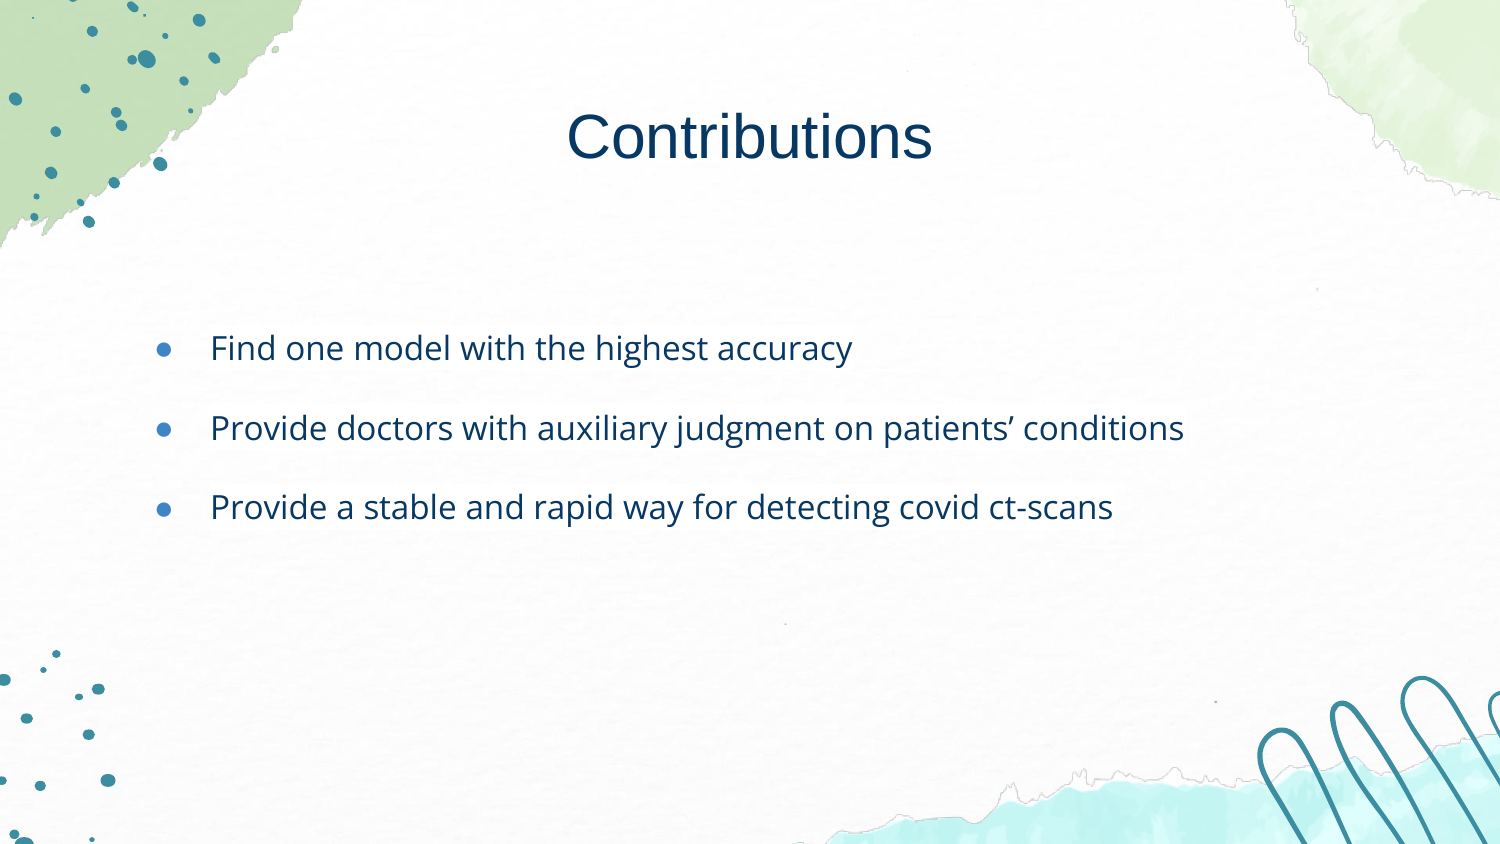

Contributions
Find one model with the highest accuracy
Provide doctors with auxiliary judgment on patients’ conditions
Provide a stable and rapid way for detecting covid ct-scans